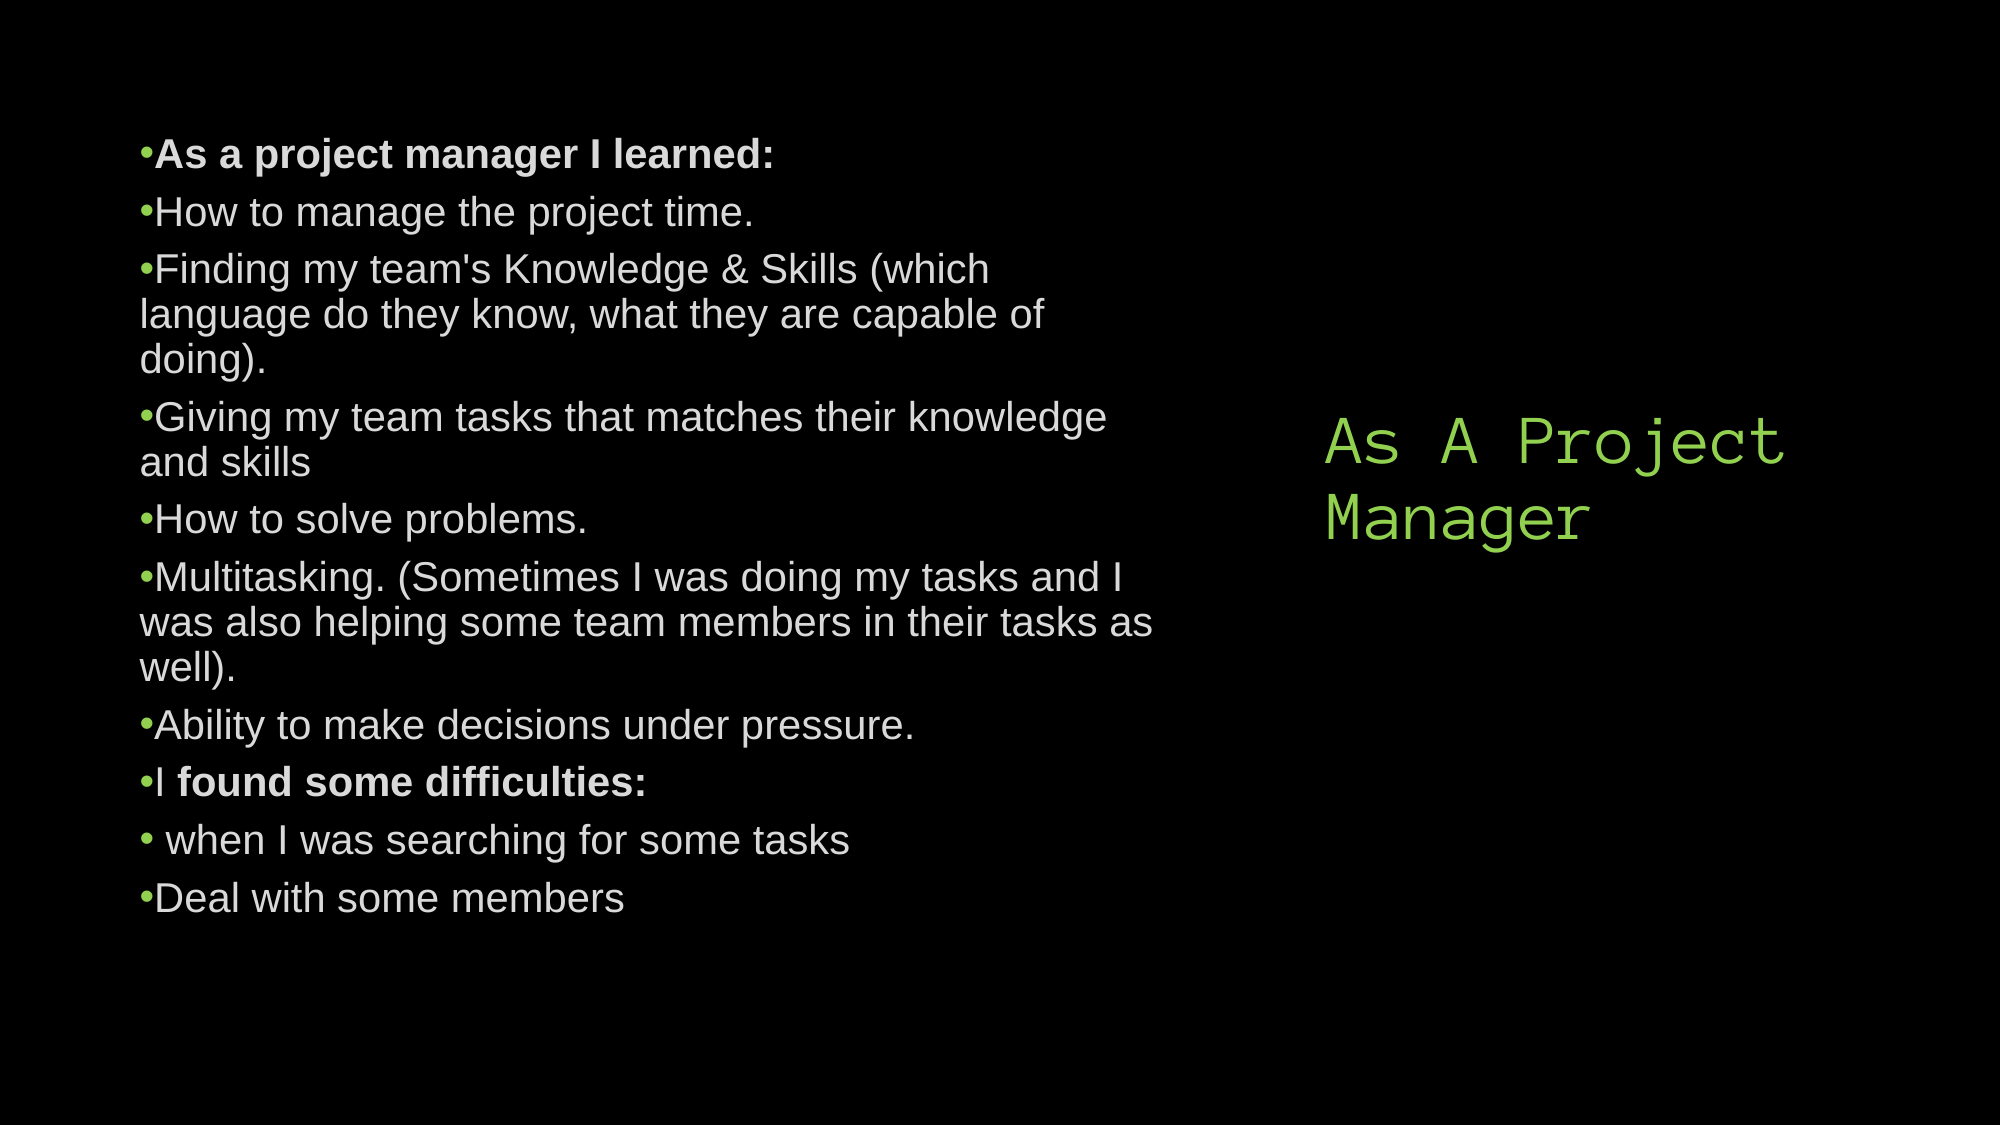

As a project manager I learned:
How to manage the project time.
Finding my team's Knowledge & Skills (which language do they know, what they are capable of doing).
Giving my team tasks that matches their knowledge and skills
How to solve problems.
Multitasking. (Sometimes I was doing my tasks and I was also helping some team members in their tasks as well).
Ability to make decisions under pressure.
I found some difficulties:
 when I was searching for some tasks
Deal with some members

# As A Project Manager